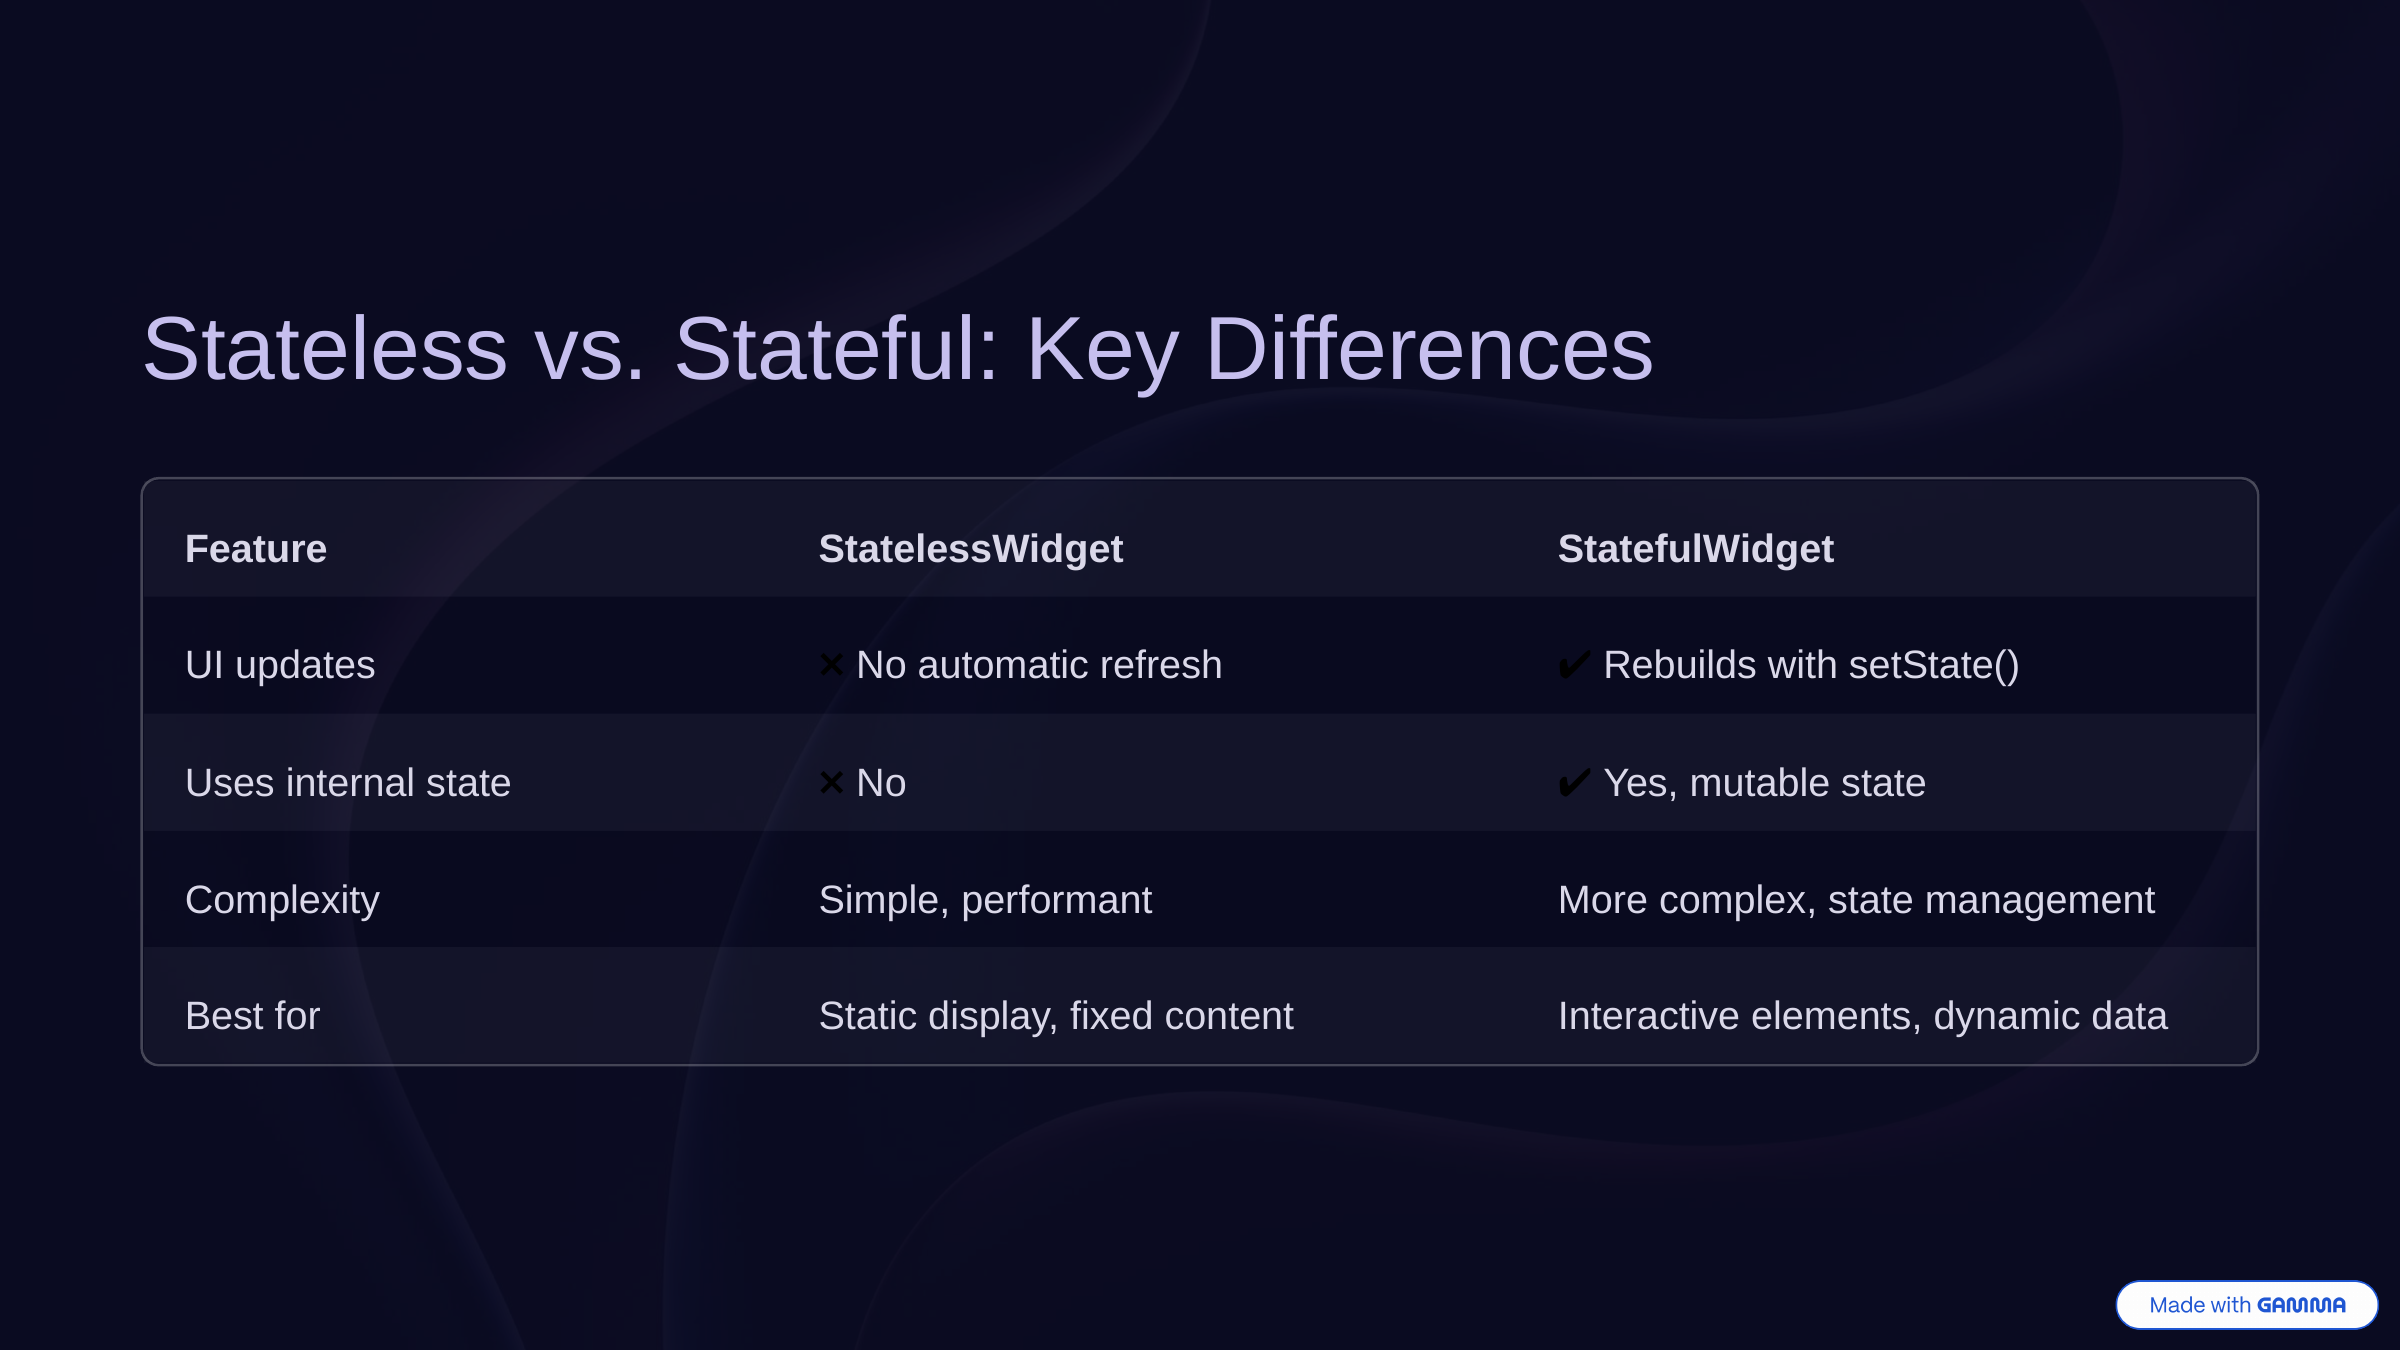

Stateless vs. Stateful: Key Differences

Feature
StatelessWidget
StatefulWidget

UI updates
❌ No automatic refresh
✔ Rebuilds with setState()

Uses internal state
❌ No
✔ Yes, mutable state

Complexity
Simple, performant
More complex, state management

Best for
Static display, fixed content
Interactive elements, dynamic data